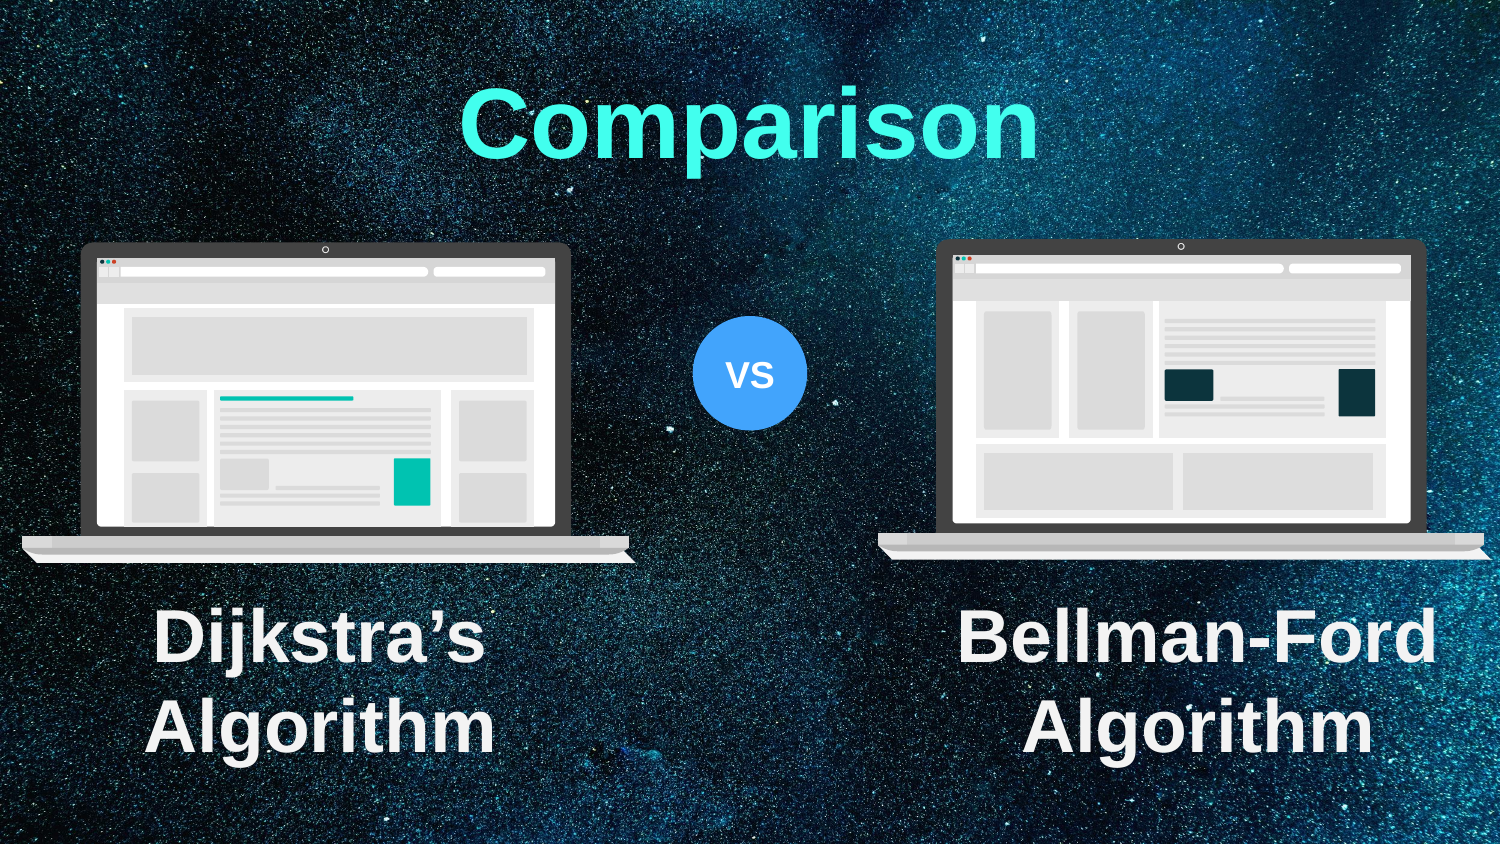

Comparison

VS
Bellman-Ford Algorithm
# Dijkstra’s Algorithm